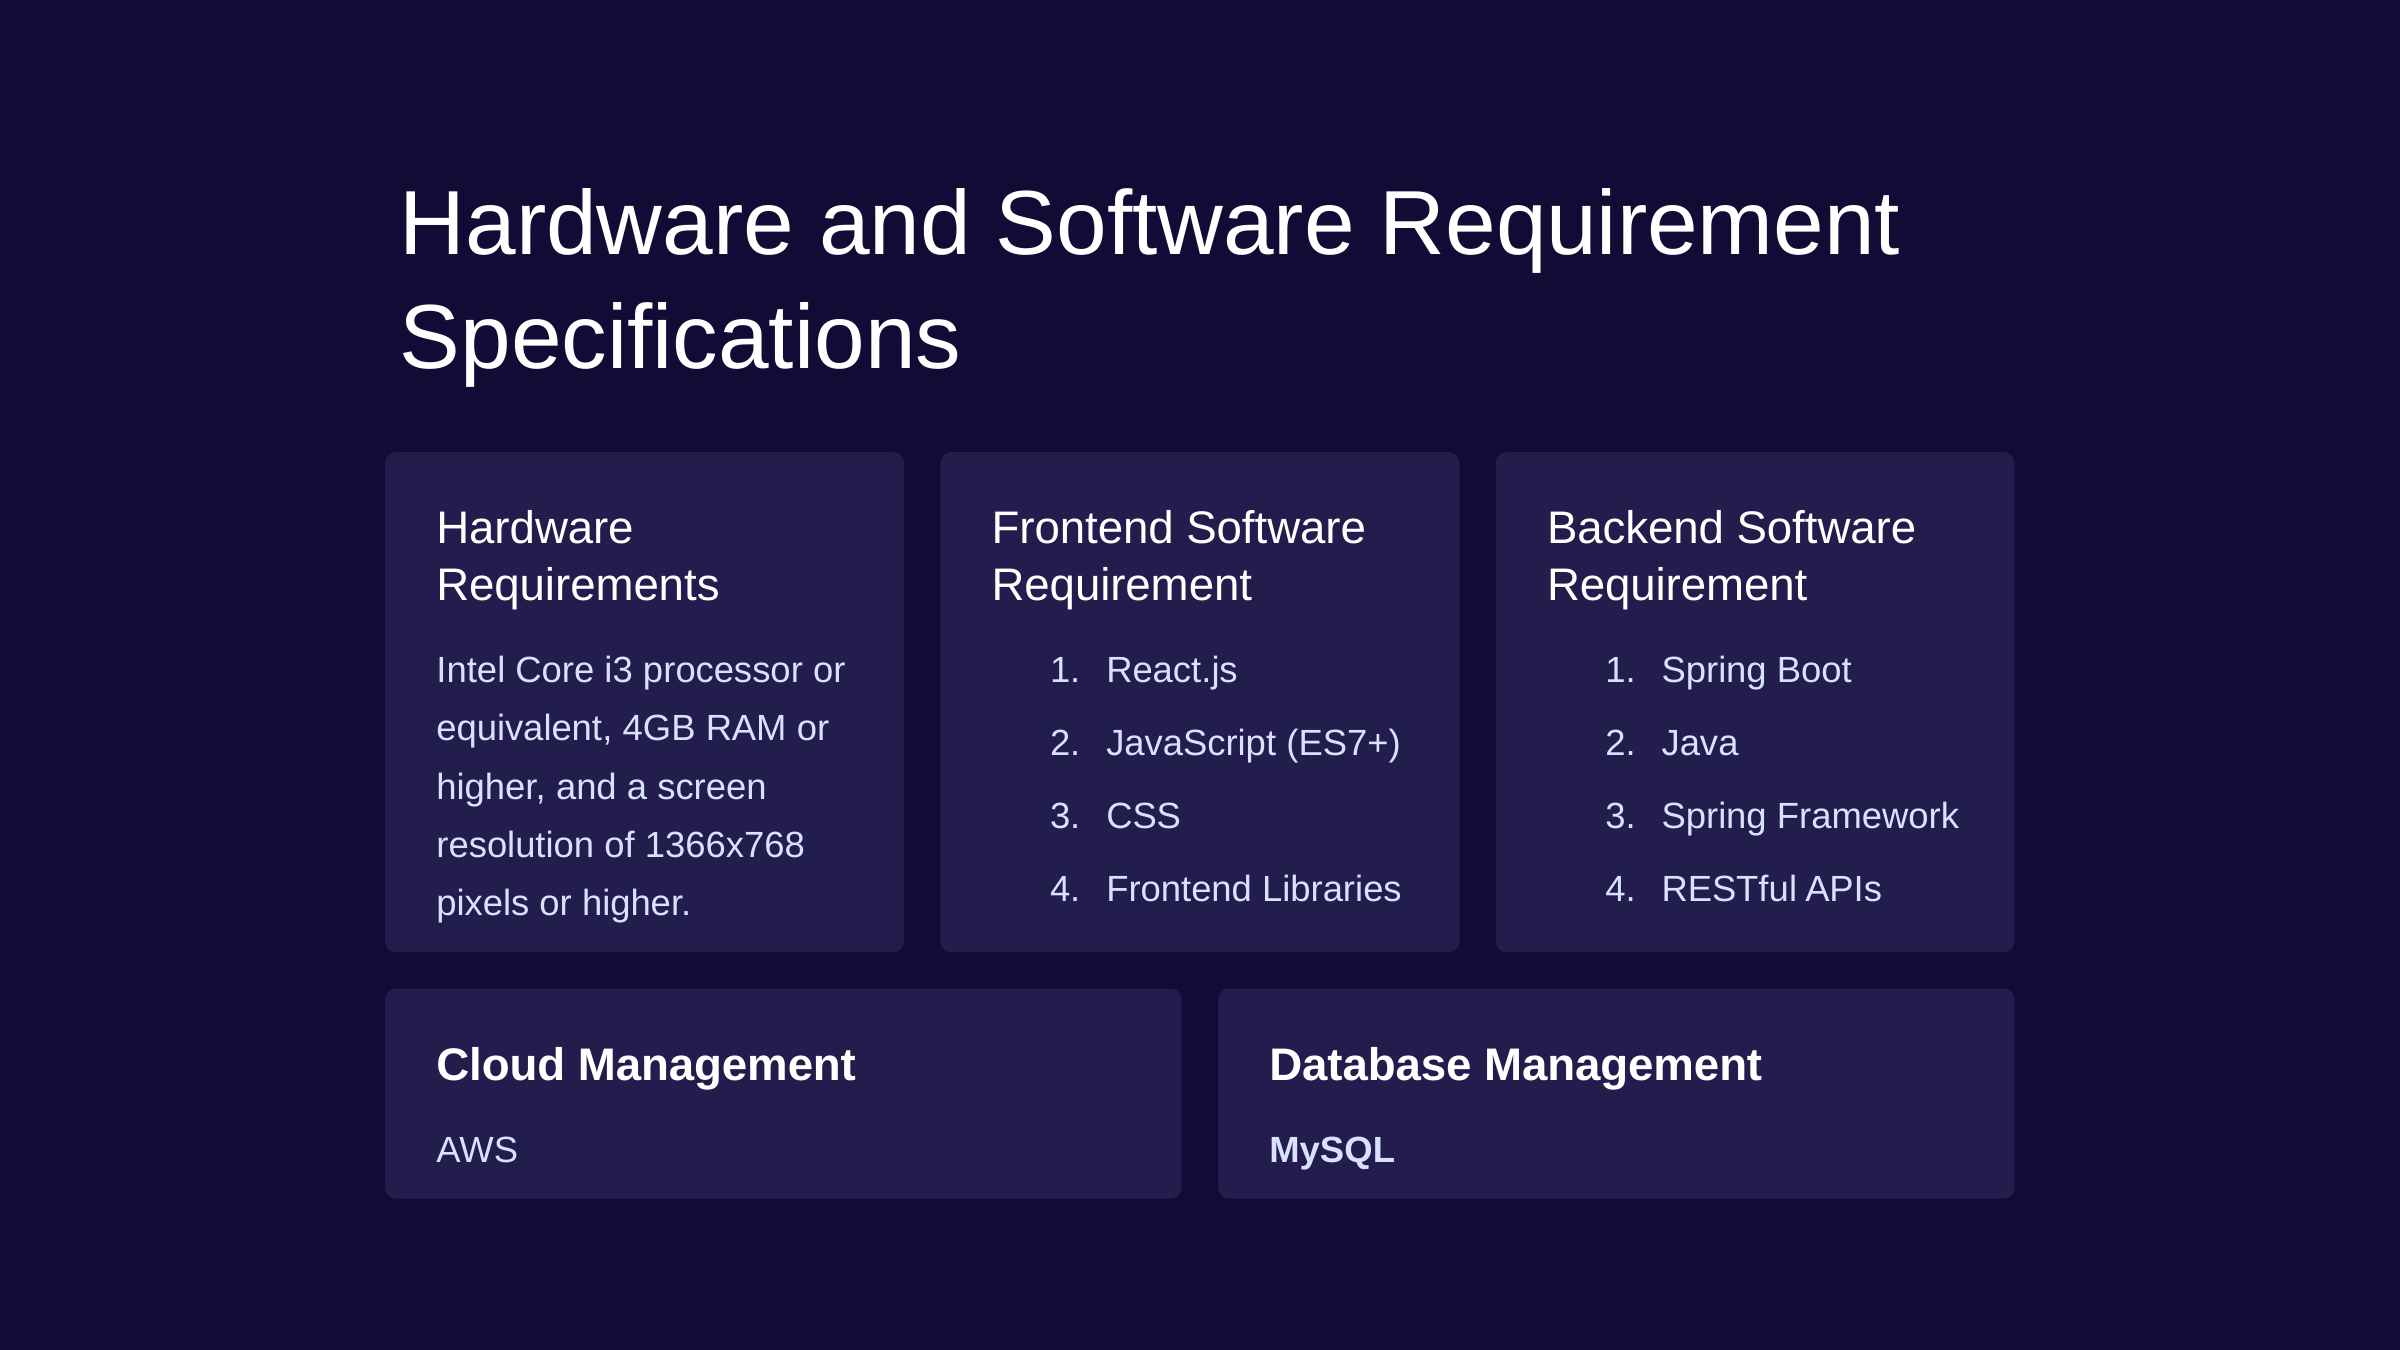

Hardware and Software Requirement Specifications

Hardware Requirements
Frontend Software Requirement
Backend Software Requirement
Intel Core i3 processor or equivalent, 4GB RAM or higher, and a screen resolution of 1366x768 pixels or higher.
React.js
Spring Boot
JavaScript (ES7+)
Java
CSS
Spring Framework
Frontend Libraries
RESTful APIs

Cloud Management
Database Management
AWS
MySQL